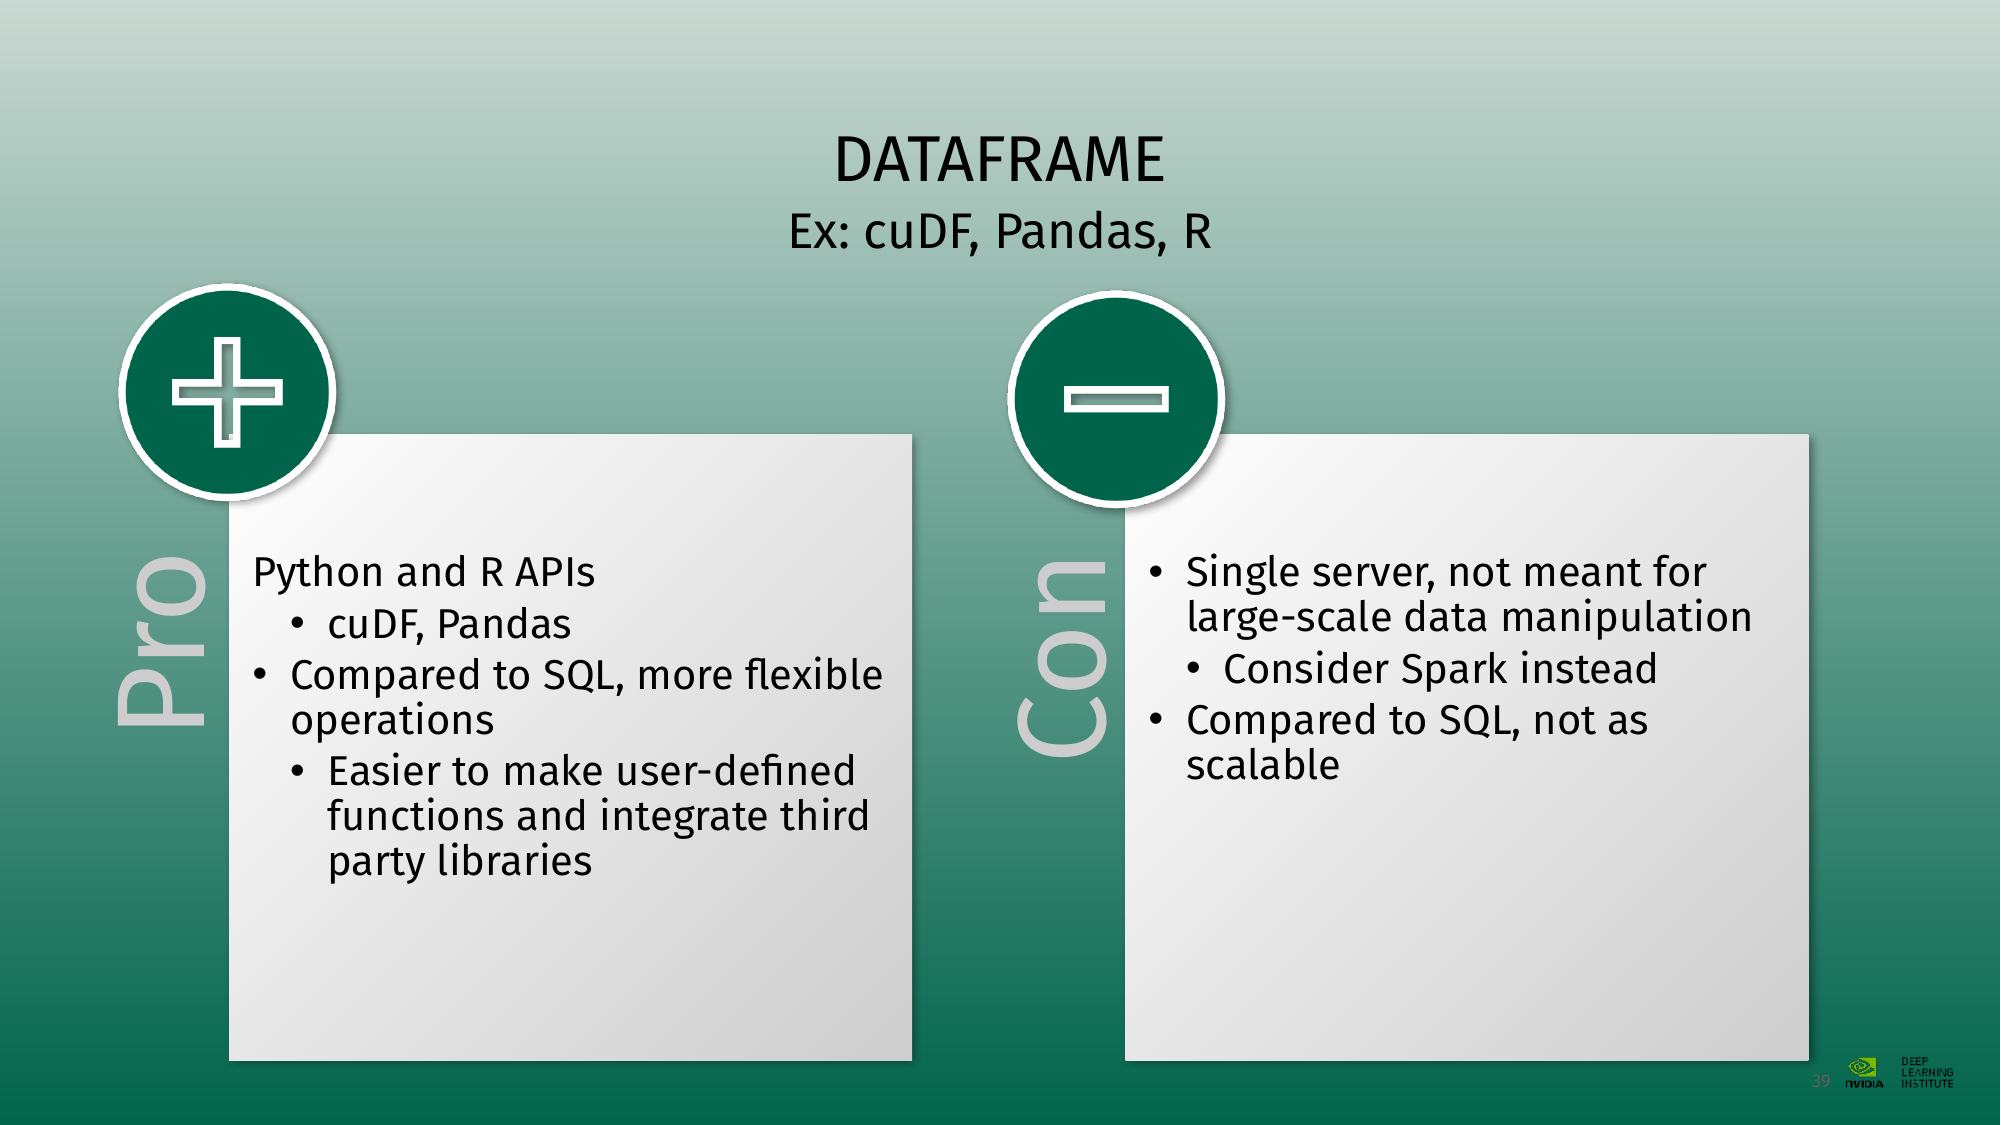

# DataFrame
Ex: cuDF, Pandas, R
Pro
Python and R APIs
cuDF, Pandas
Compared to SQL, more flexible operations
Easier to make user-defined functions and integrate third party libraries

Con
Single server, not meant for large-scale data manipulation
Consider Spark instead
Compared to SQL, not as scalable